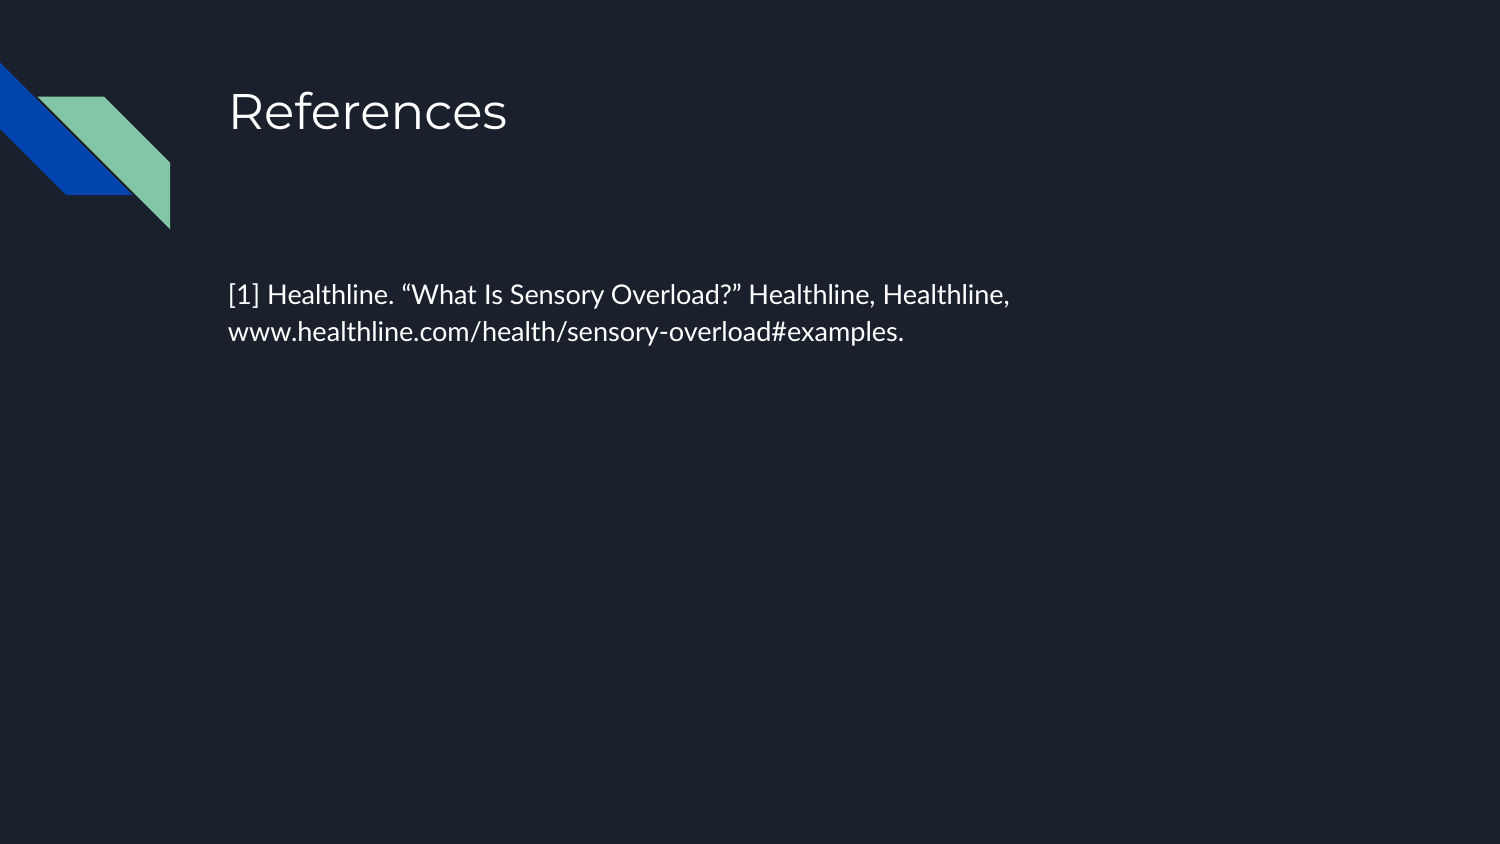

# References
[1] Healthline. “What Is Sensory Overload?” ​Healthline​, Healthline,
www.healthline.com/health/sensory-overload#examples.